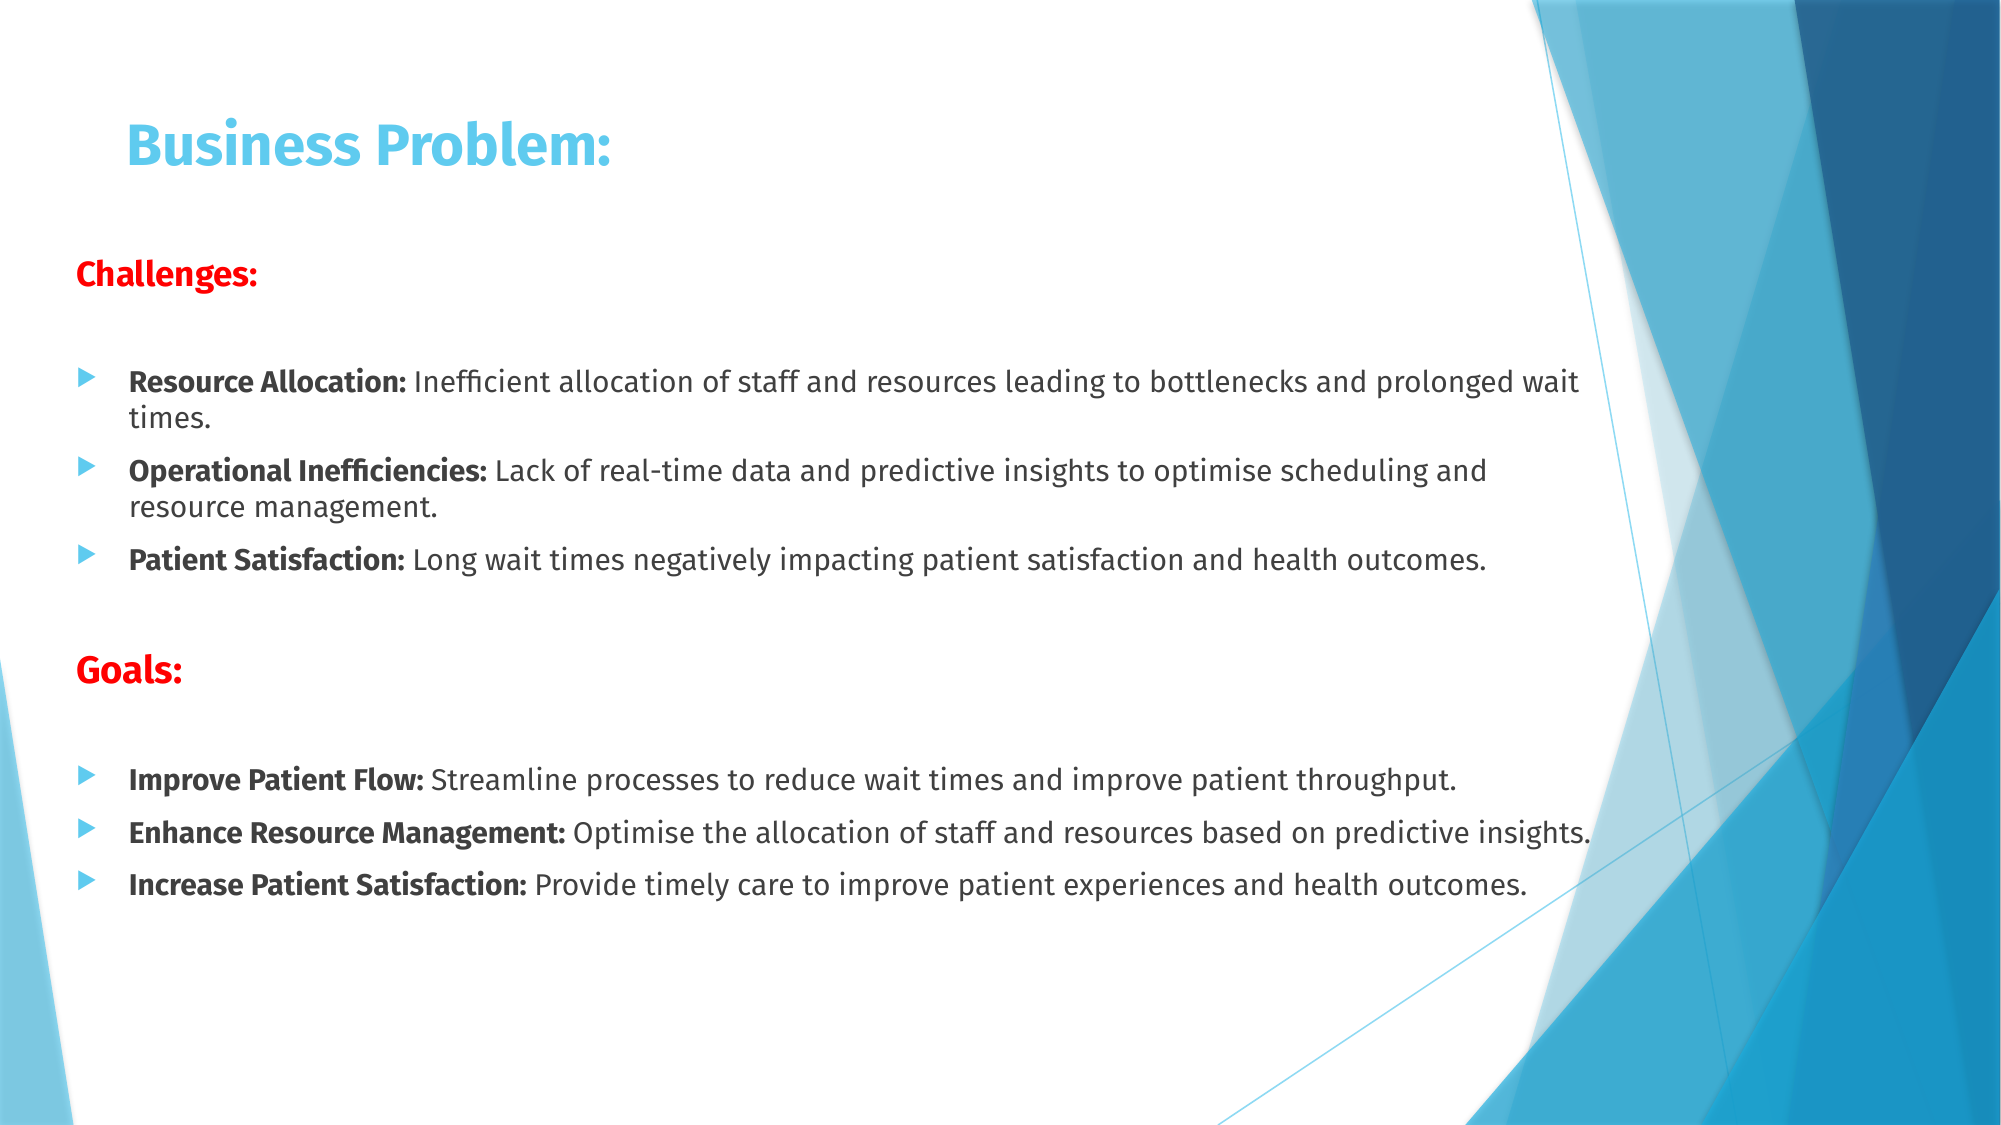

# Business Problem:
Challenges:

Resource Allocation: Inefficient allocation of staff and resources leading to bottlenecks and prolonged wait times.
Operational Inefficiencies: Lack of real-time data and predictive insights to optimise scheduling and resource management.
Patient Satisfaction: Long wait times negatively impacting patient satisfaction and health outcomes.

Goals:

Improve Patient Flow: Streamline processes to reduce wait times and improve patient throughput.
Enhance Resource Management: Optimise the allocation of staff and resources based on predictive insights.
Increase Patient Satisfaction: Provide timely care to improve patient experiences and health outcomes.